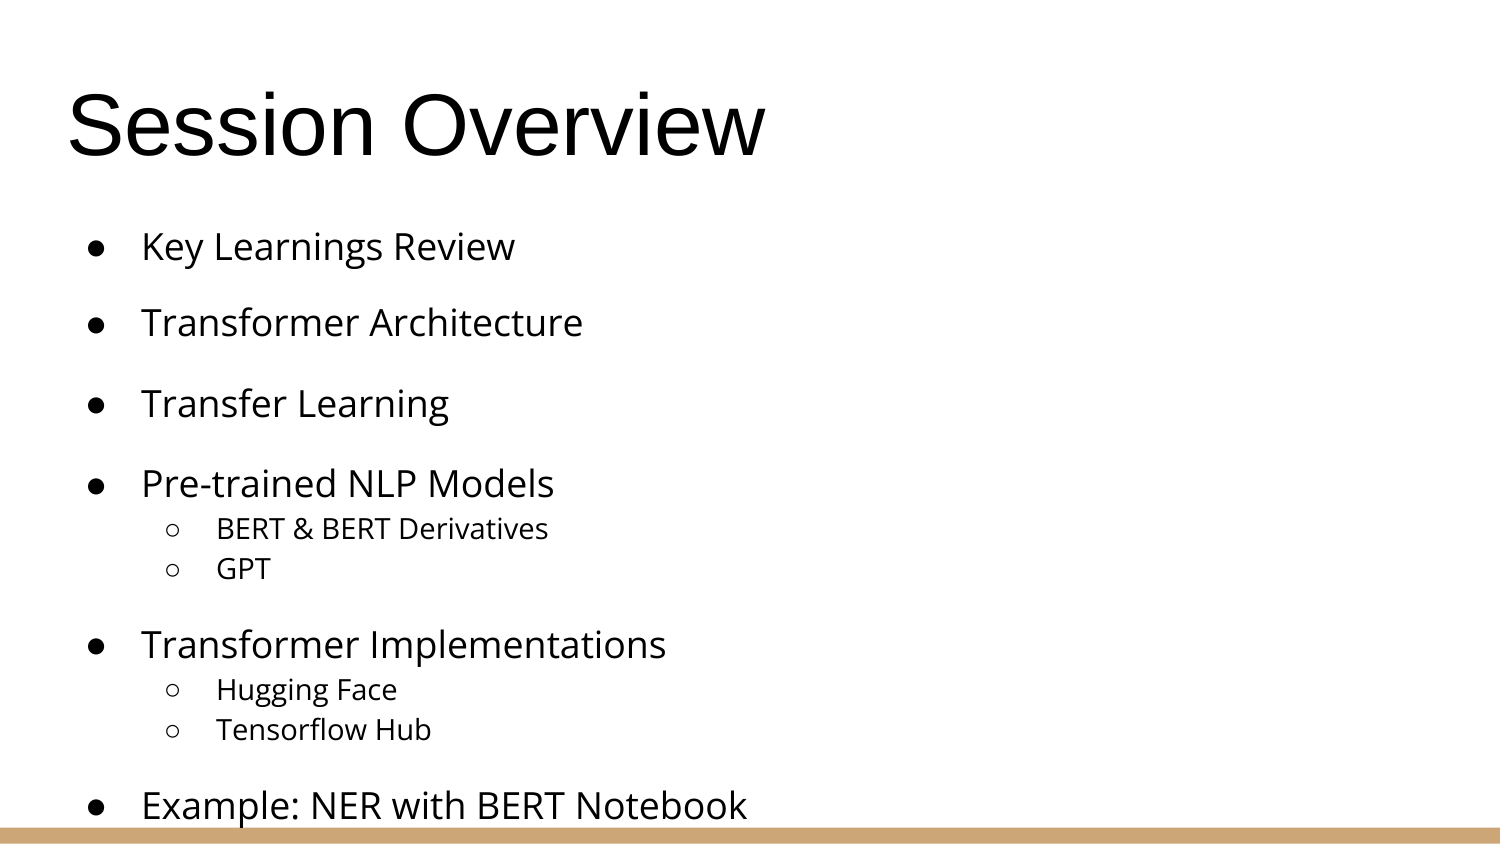

# Session Overview
Key Learnings Review
Transformer Architecture
Transfer Learning
Pre-trained NLP Models
BERT & BERT Derivatives
GPT
Transformer Implementations
Hugging Face
Tensorflow Hub
Example: NER with BERT Notebook